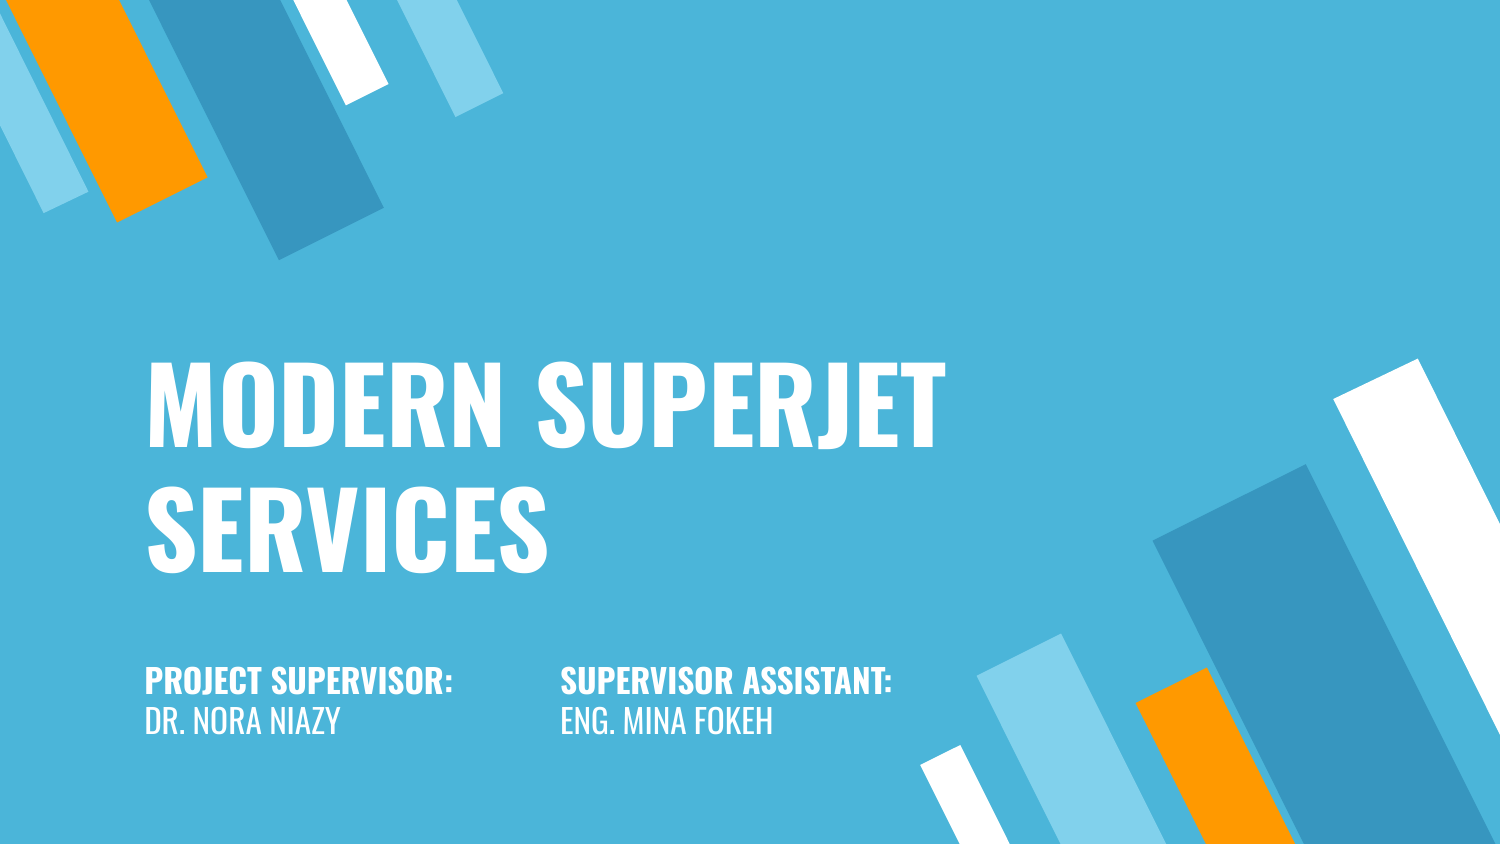

# MODERN SUPERJET SERVICES
PROJECT SUPERVISOR:
DR. NORA NIAZY
SUPERVISOR ASSISTANT:
ENG. MINA FOKEH